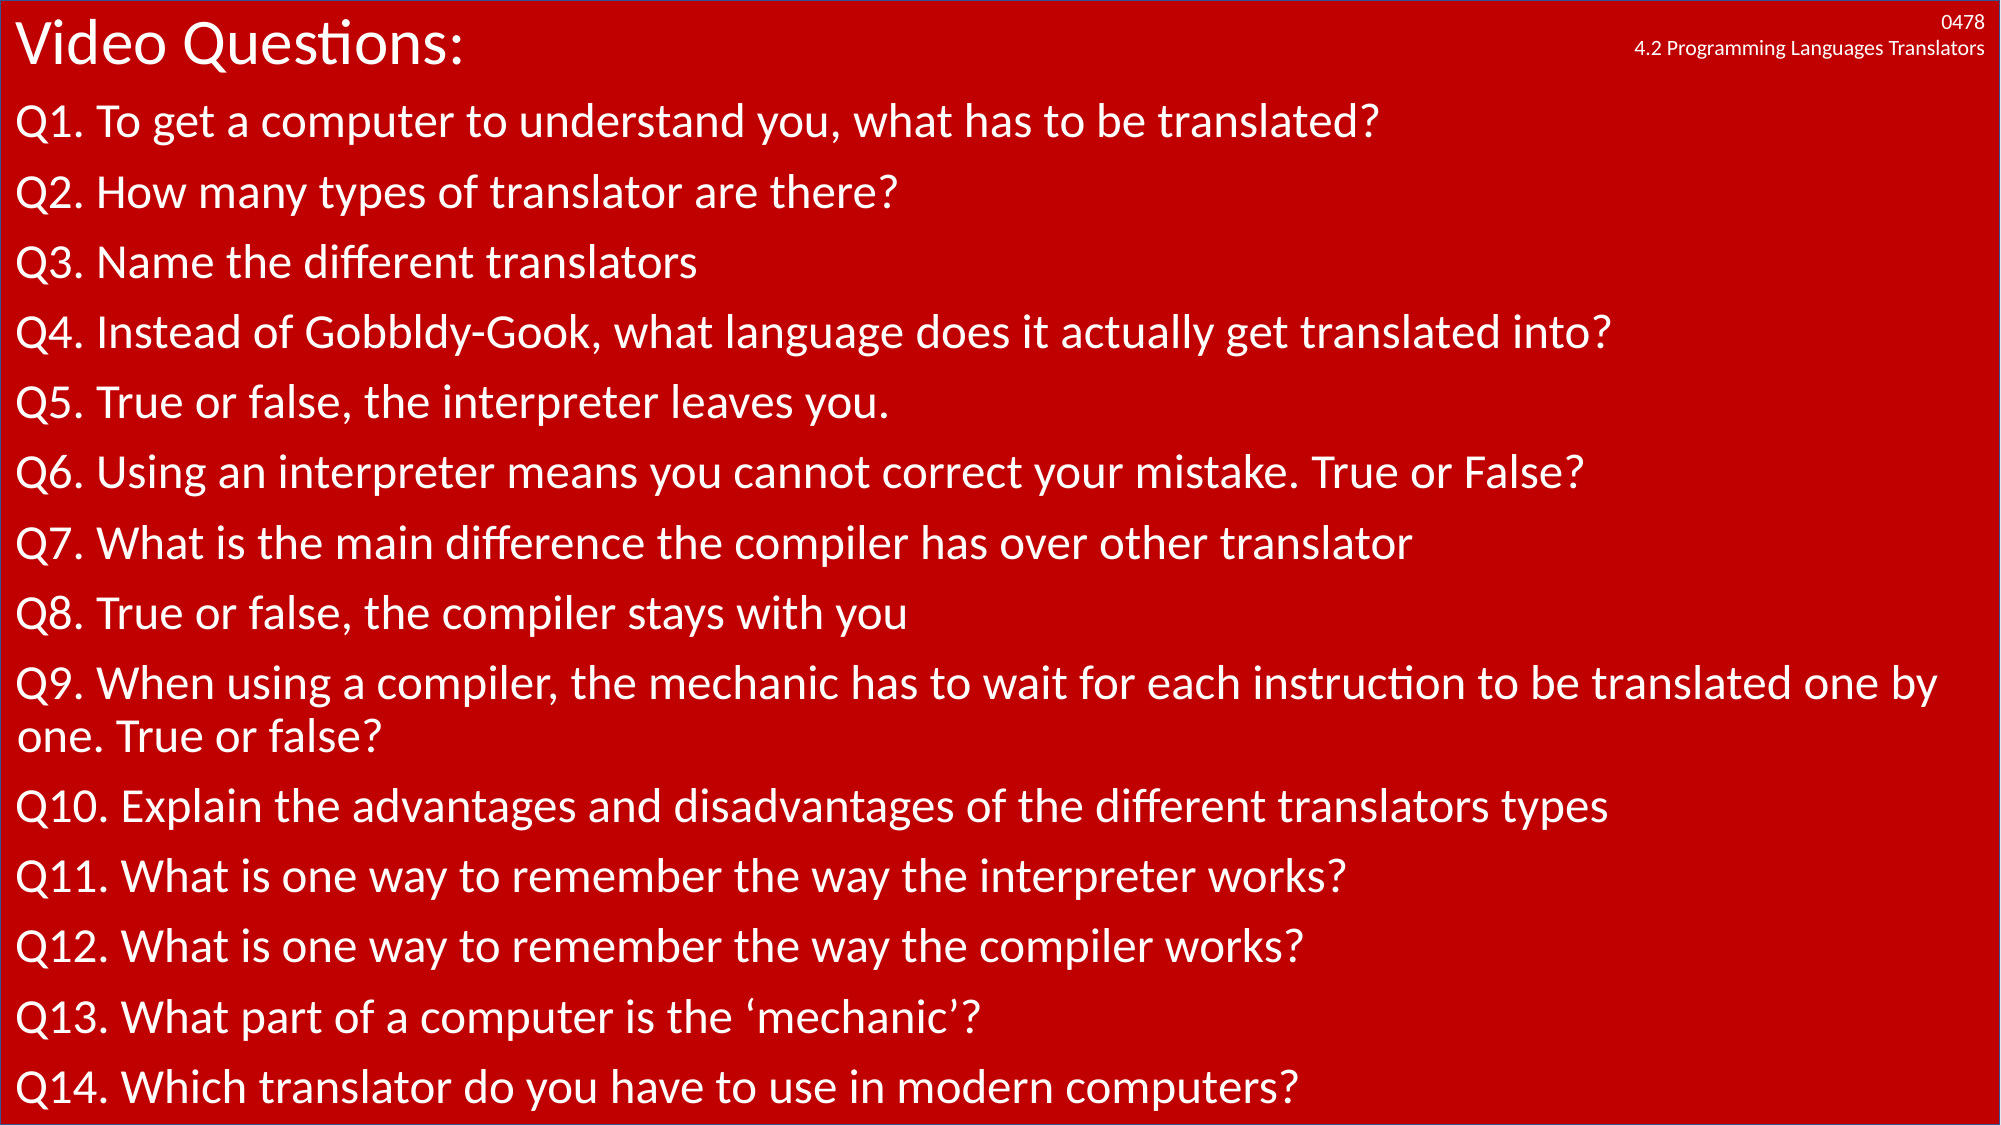

# Video Questions:
Q1. To get a computer to understand you, what has to be translated?
Q2. How many types of translator are there?
Q3. Name the different translators
Q4. Instead of Gobbldy-Gook, what language does it actually get translated into?
Q5. True or false, the interpreter leaves you.
Q6. Using an interpreter means you cannot correct your mistake. True or False?
Q7. What is the main difference the compiler has over other translator
Q8. True or false, the compiler stays with you
Q9. When using a compiler, the mechanic has to wait for each instruction to be translated one by one. True or false?
Q10. Explain the advantages and disadvantages of the different translators types
Q11. What is one way to remember the way the interpreter works?
Q12. What is one way to remember the way the compiler works?
Q13. What part of a computer is the ‘mechanic’?
Q14. Which translator do you have to use in modern computers?